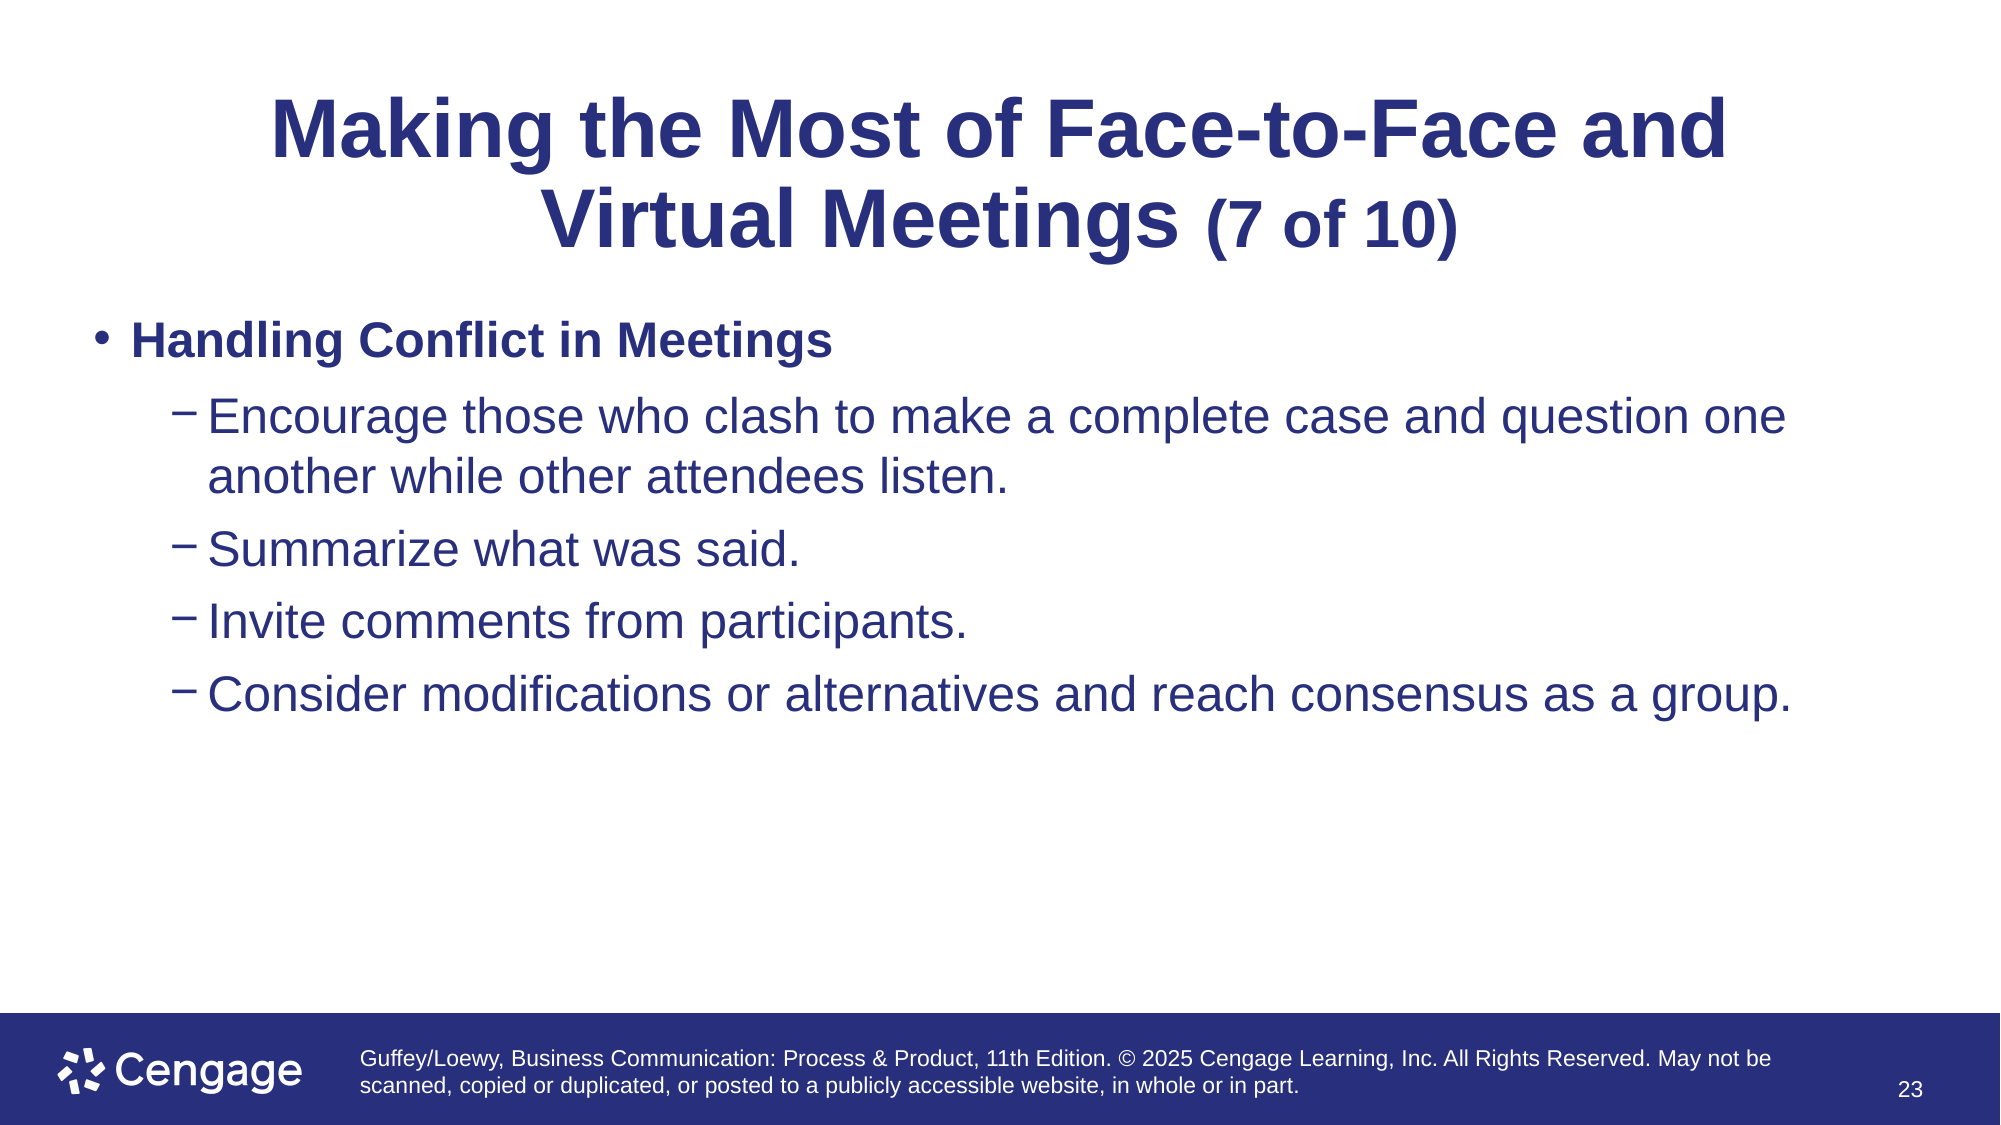

# Making the Most of Face-to-Face and Virtual Meetings (7 of 10)
Handling Conflict in Meetings
Encourage those who clash to make a complete case and question one another while other attendees listen.
Summarize what was said.
Invite comments from participants.
Consider modifications or alternatives and reach consensus as a group.